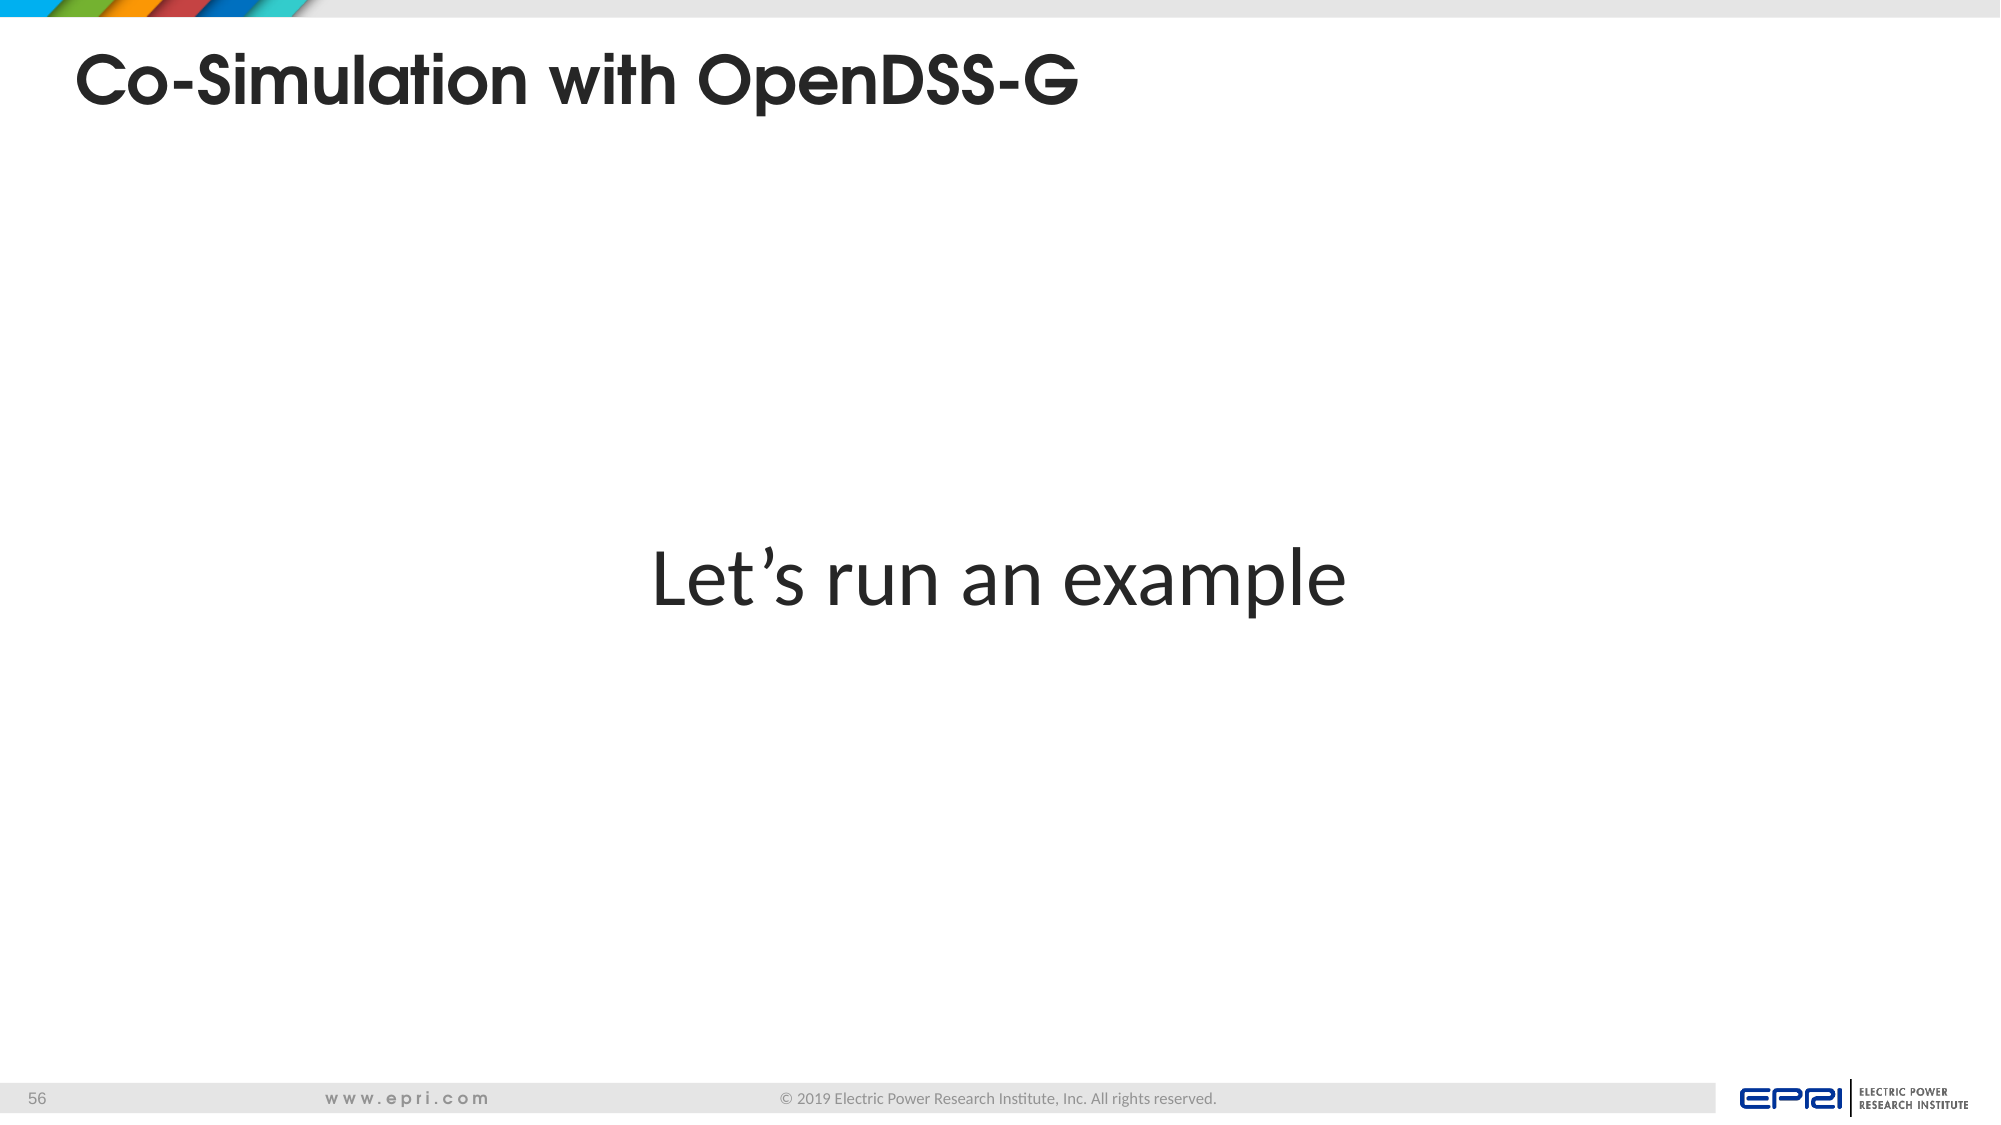

# Co-Simulation with OpenDSS-G
Let’s run an example